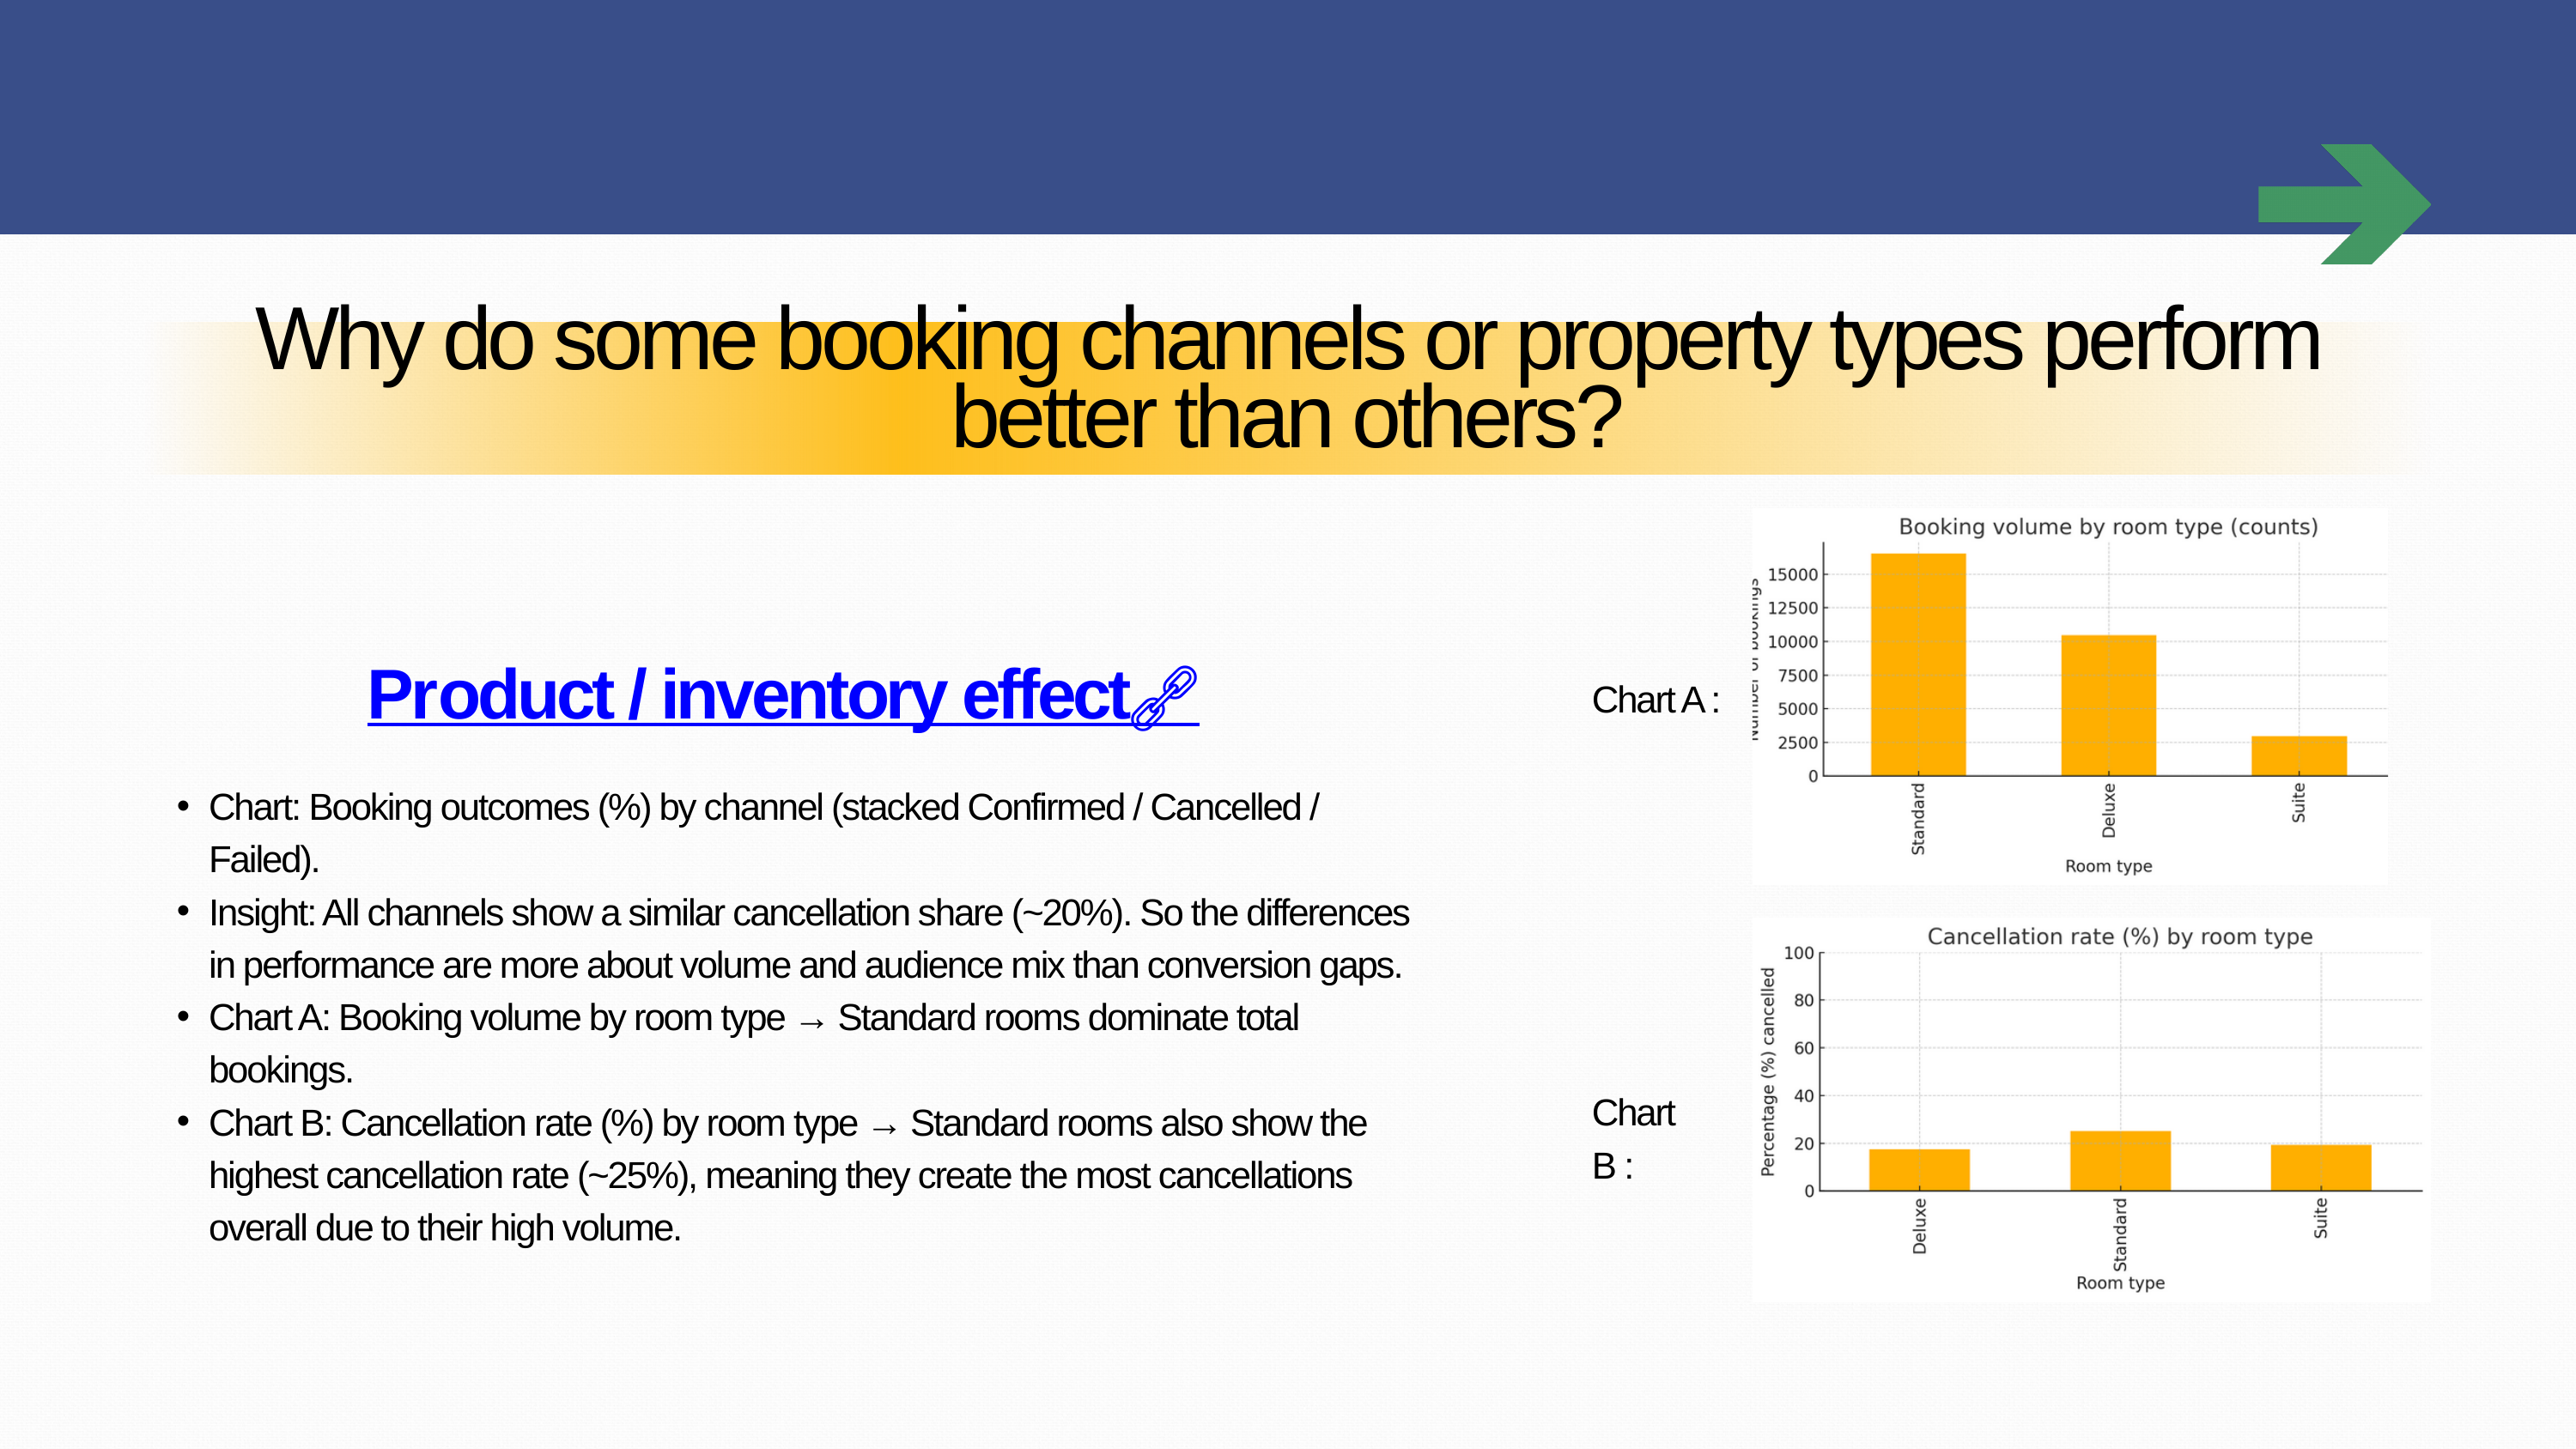

Why do some booking channels or property types perform better than others?

Product / inventory effect🔗

Chart: Booking outcomes (%) by channel (stacked Confirmed / Cancelled / Failed).
Insight: All channels show a similar cancellation share (~20%). So the differences in performance are more about volume and audience mix than conversion gaps.
Chart A: Booking volume by room type → Standard rooms dominate total bookings.
Chart B: Cancellation rate (%) by room type → Standard rooms also show the highest cancellation rate (~25%), meaning they create the most cancellations overall due to their high volume.
Chart A :

Chart B :